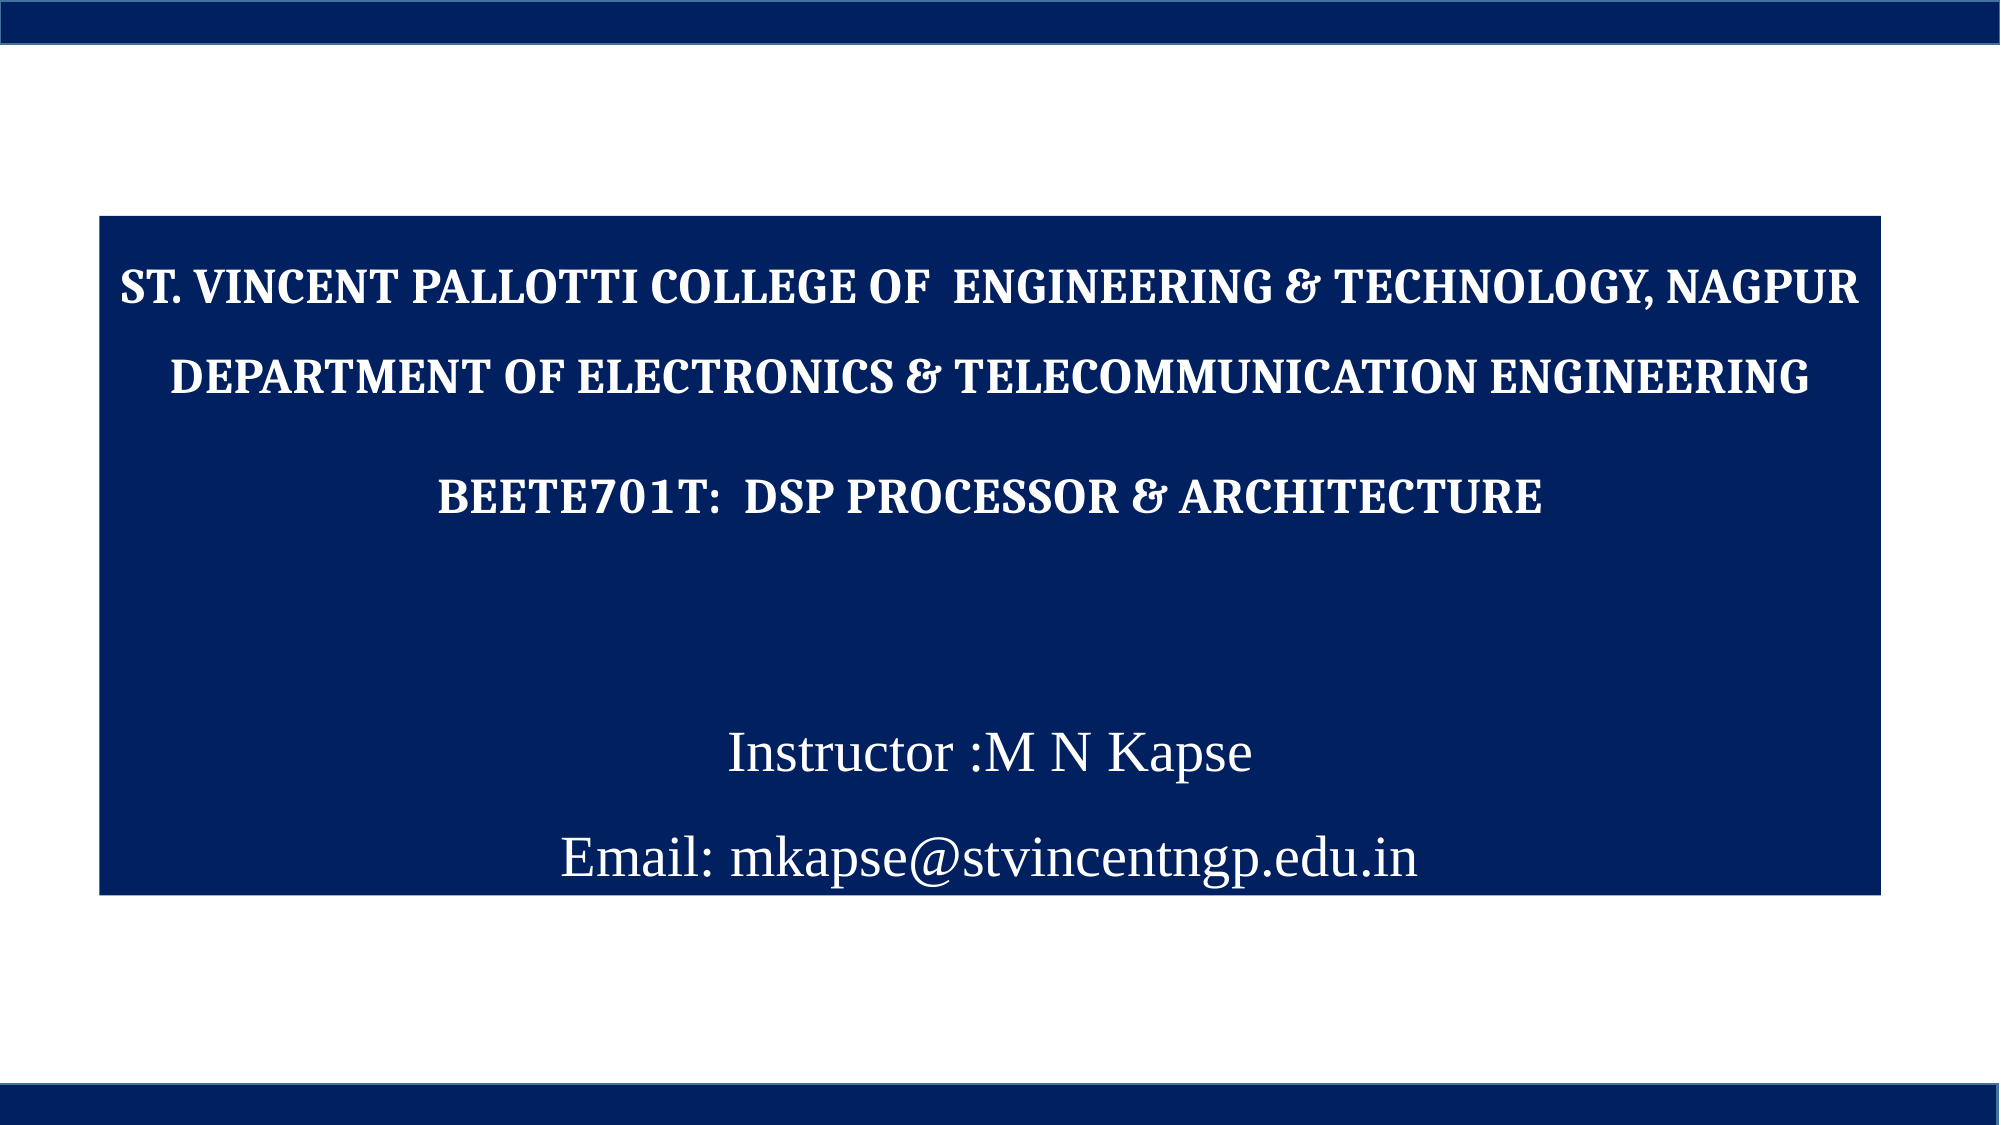

ST. VINCENT PALLOTTI COLLEGE OF  ENGINEERING & TECHNOLOGY, NAGPUR
DEPARTMENT OF ELECTRONICS & TELECOMMUNICATION ENGINEERING

BEETE701T:  DSP PROCESSOR & ARCHITECTURE

Instructor :M N Kapse
Email: mkapse@stvincentngp.edu.in